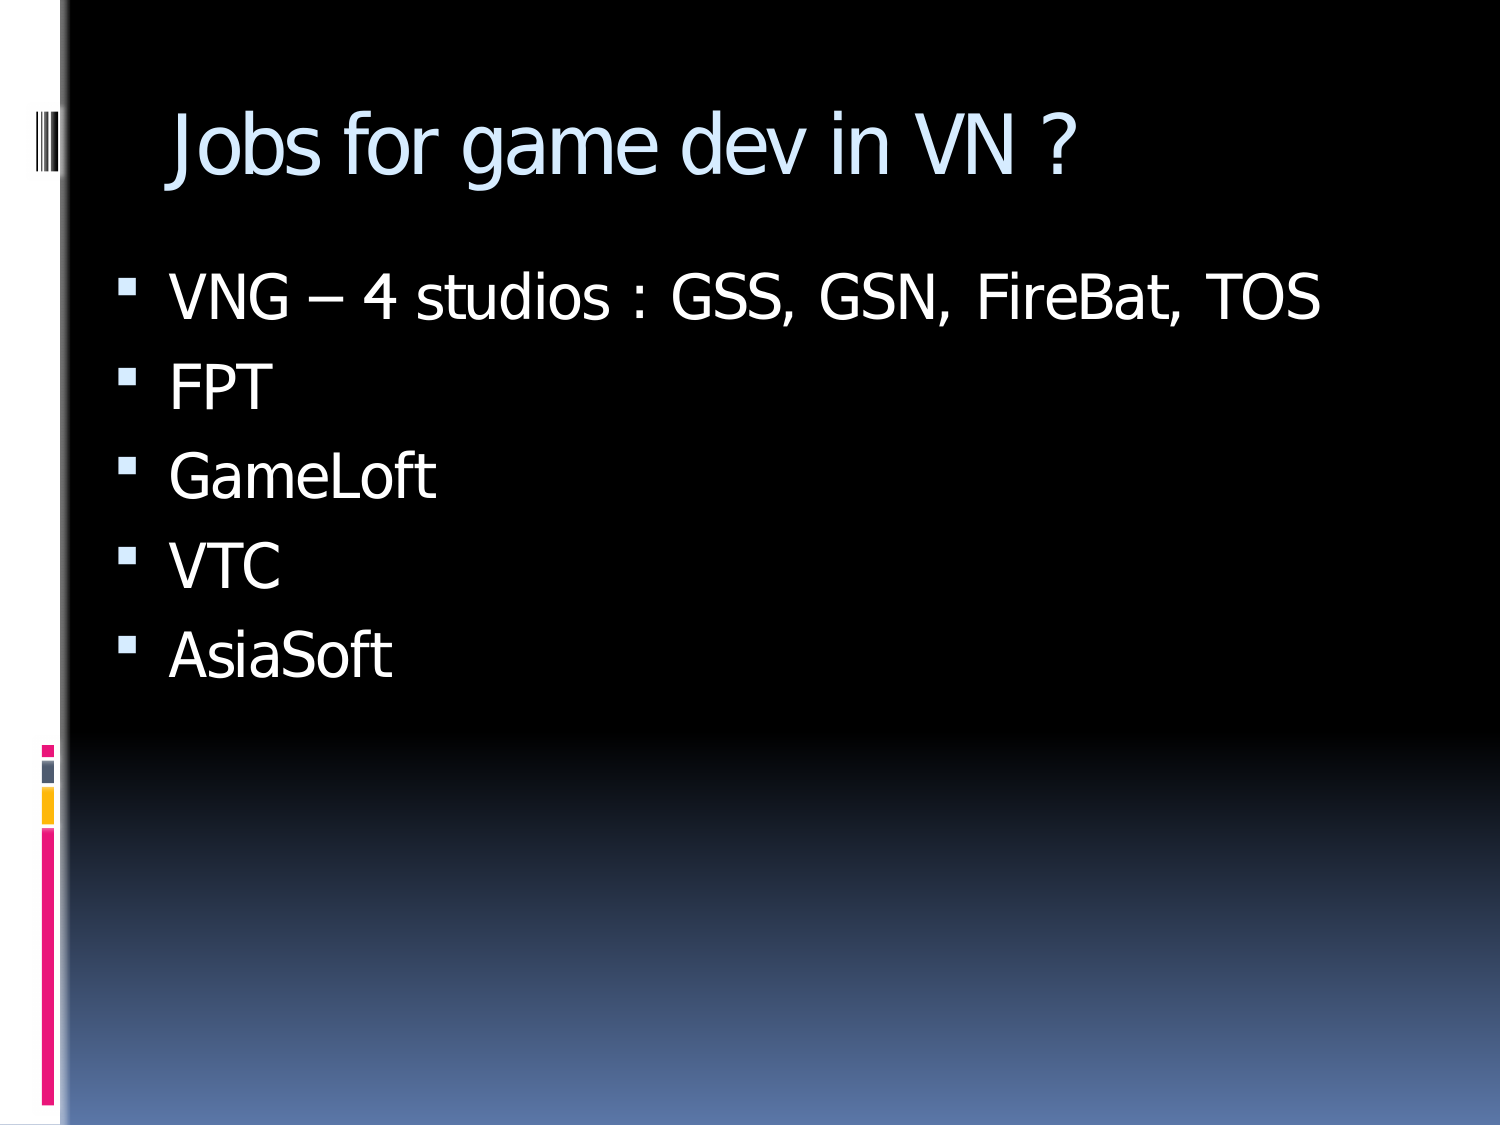

# Jobs for game dev in VN ?
VNG – 4 studios : GSS, GSN, FireBat, TOS
FPT
GameLoft
VTC
AsiaSoft